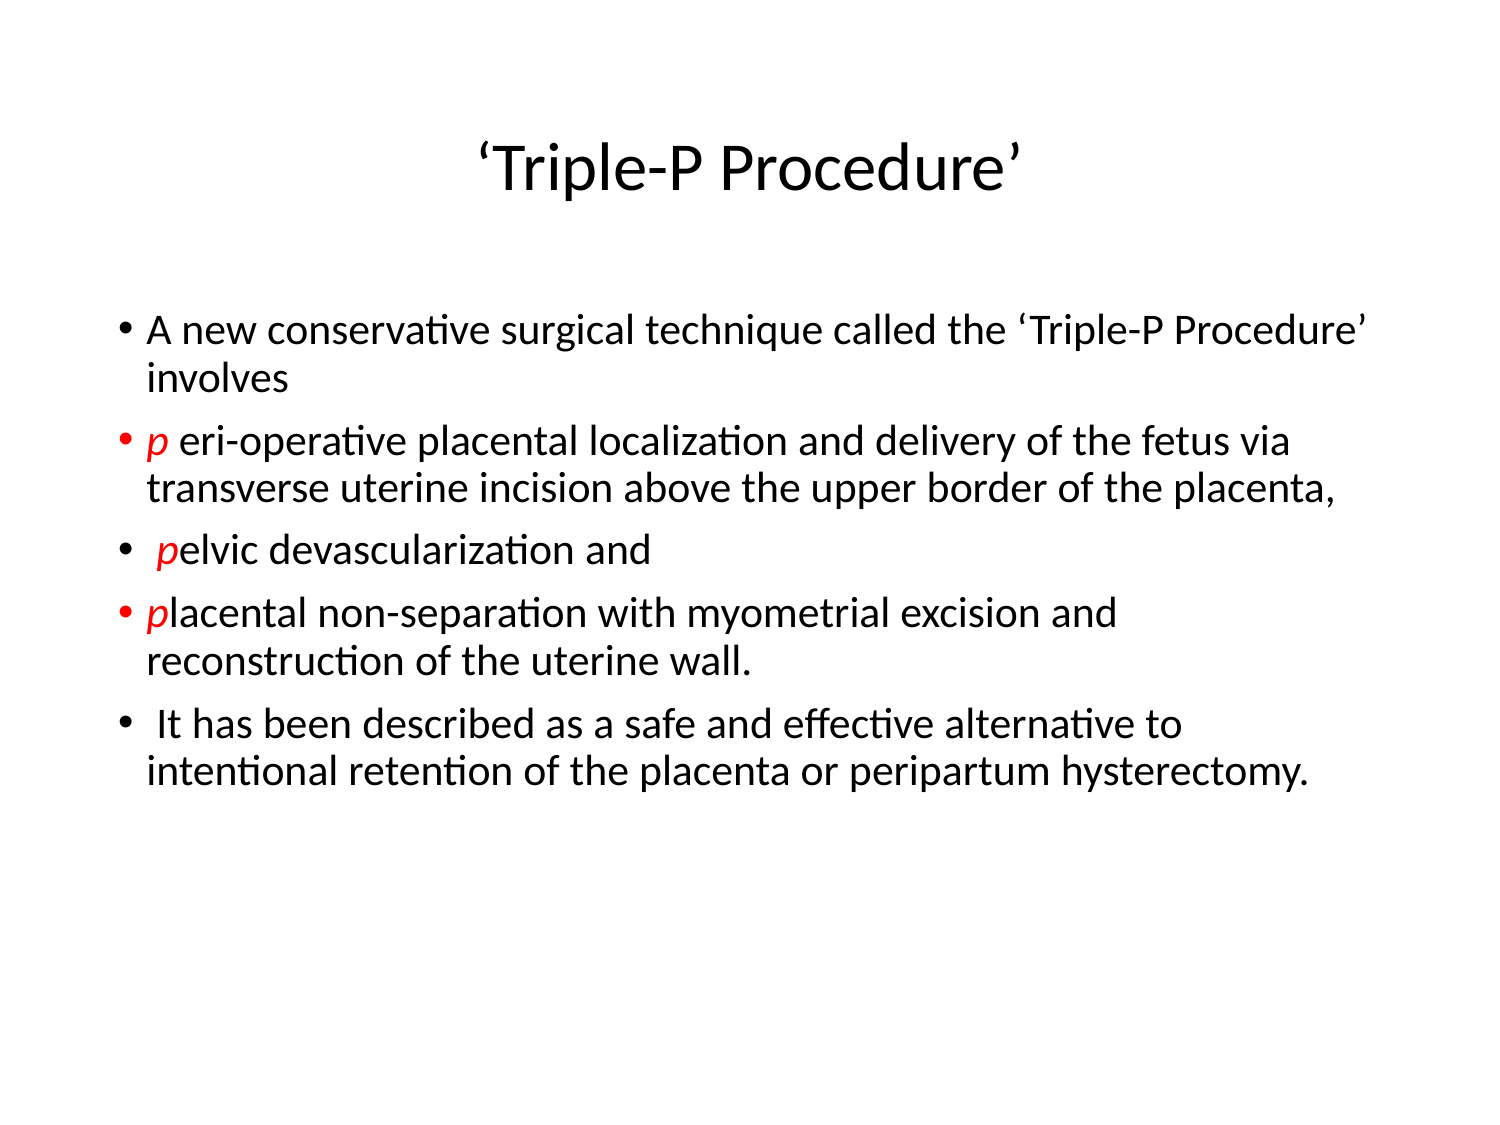

# ‘Triple-P Procedure’
A new conservative surgical technique called the ‘Triple-P Procedure’ involves
p eri-operative placental localization and delivery of the fetus via transverse uterine incision above the upper border of the placenta,
 pelvic devascularization and
placental non-separation with myometrial excision and reconstruction of the uterine wall.
 It has been described as a safe and effective alternative to intentional retention of the placenta or peripartum hysterectomy.